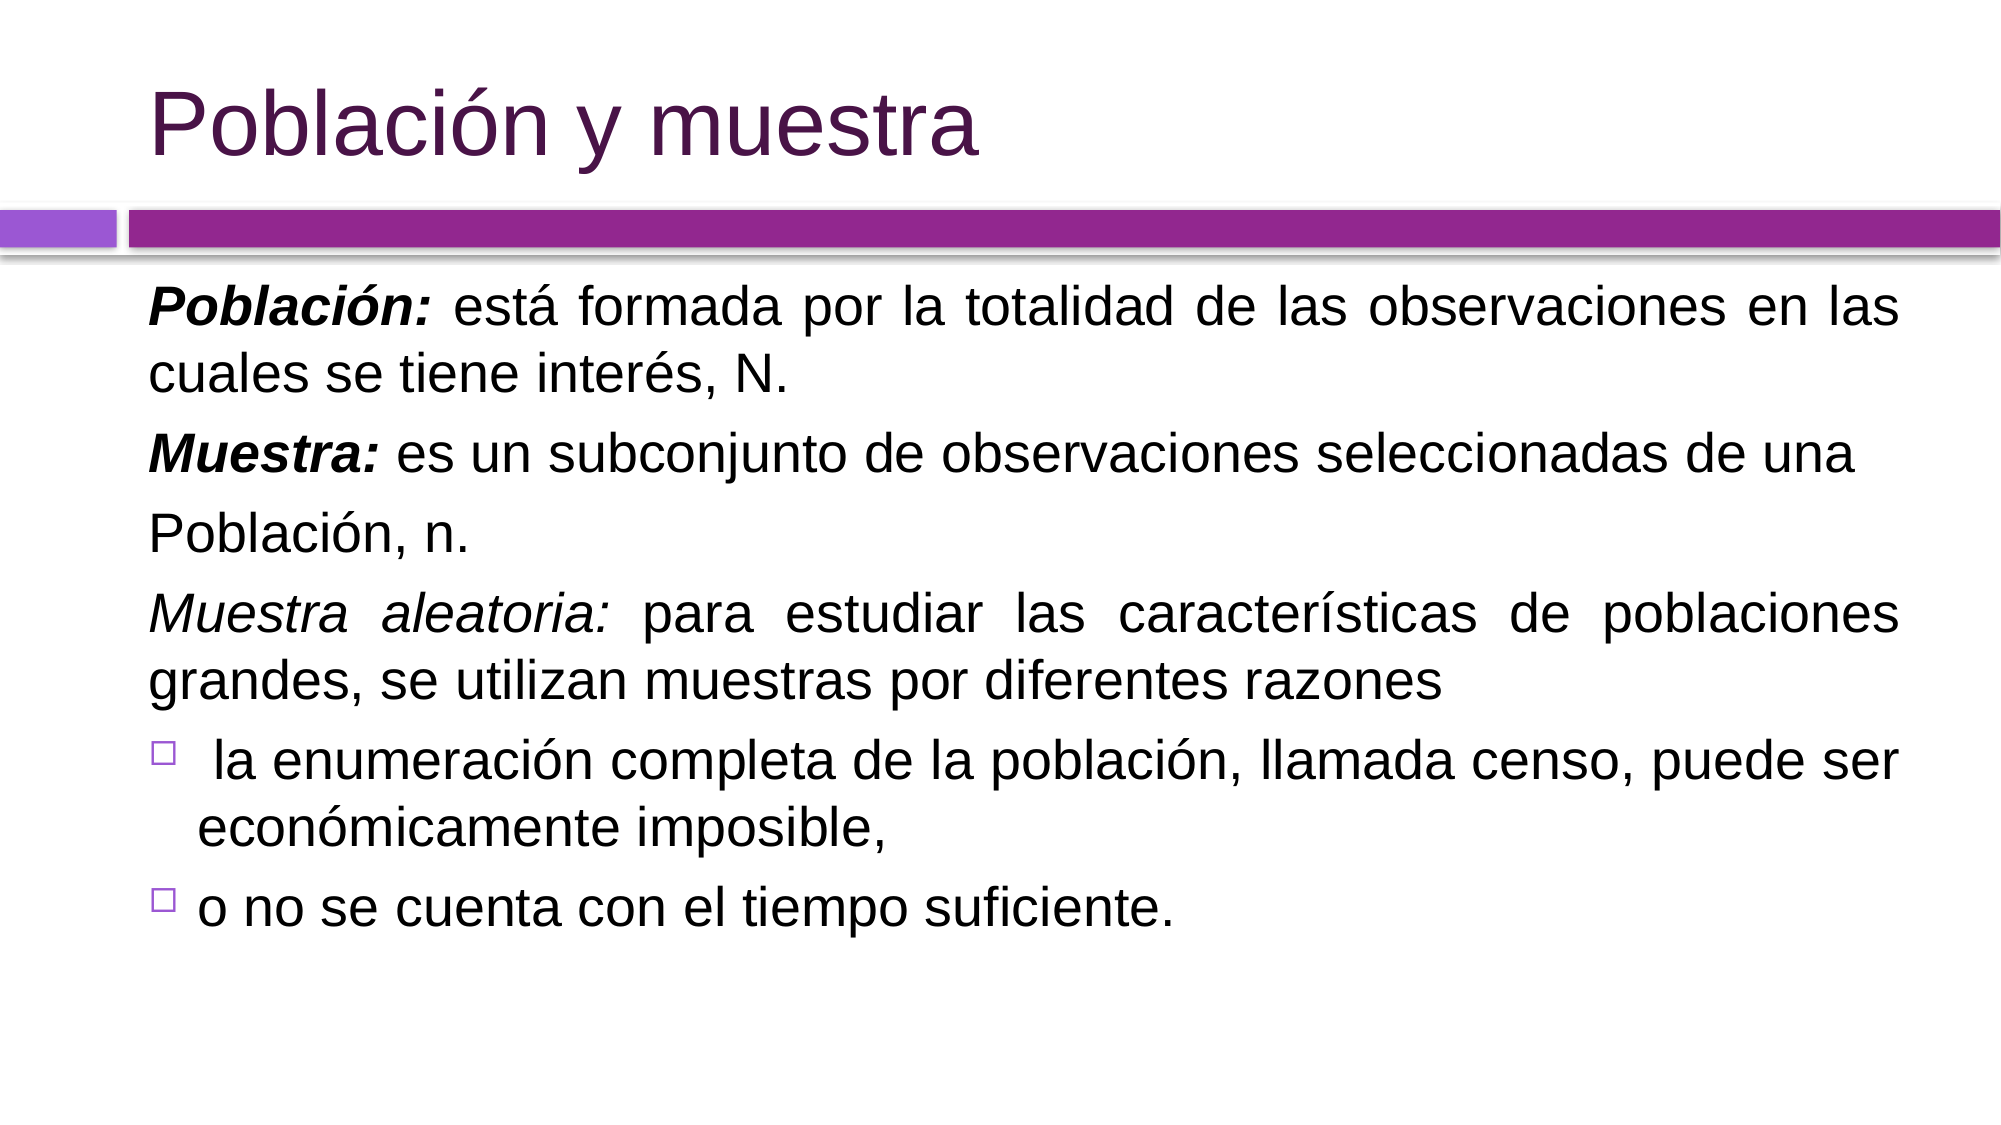

# Población y muestra
Población: está formada por la totalidad de las observaciones en las cuales se tiene interés, N.
Muestra: es un subconjunto de observaciones seleccionadas de una
Población, n.
Muestra aleatoria: para estudiar las características de poblaciones grandes, se utilizan muestras por diferentes razones
 la enumeración completa de la población, llamada censo, puede ser económicamente imposible,
o no se cuenta con el tiempo suficiente.